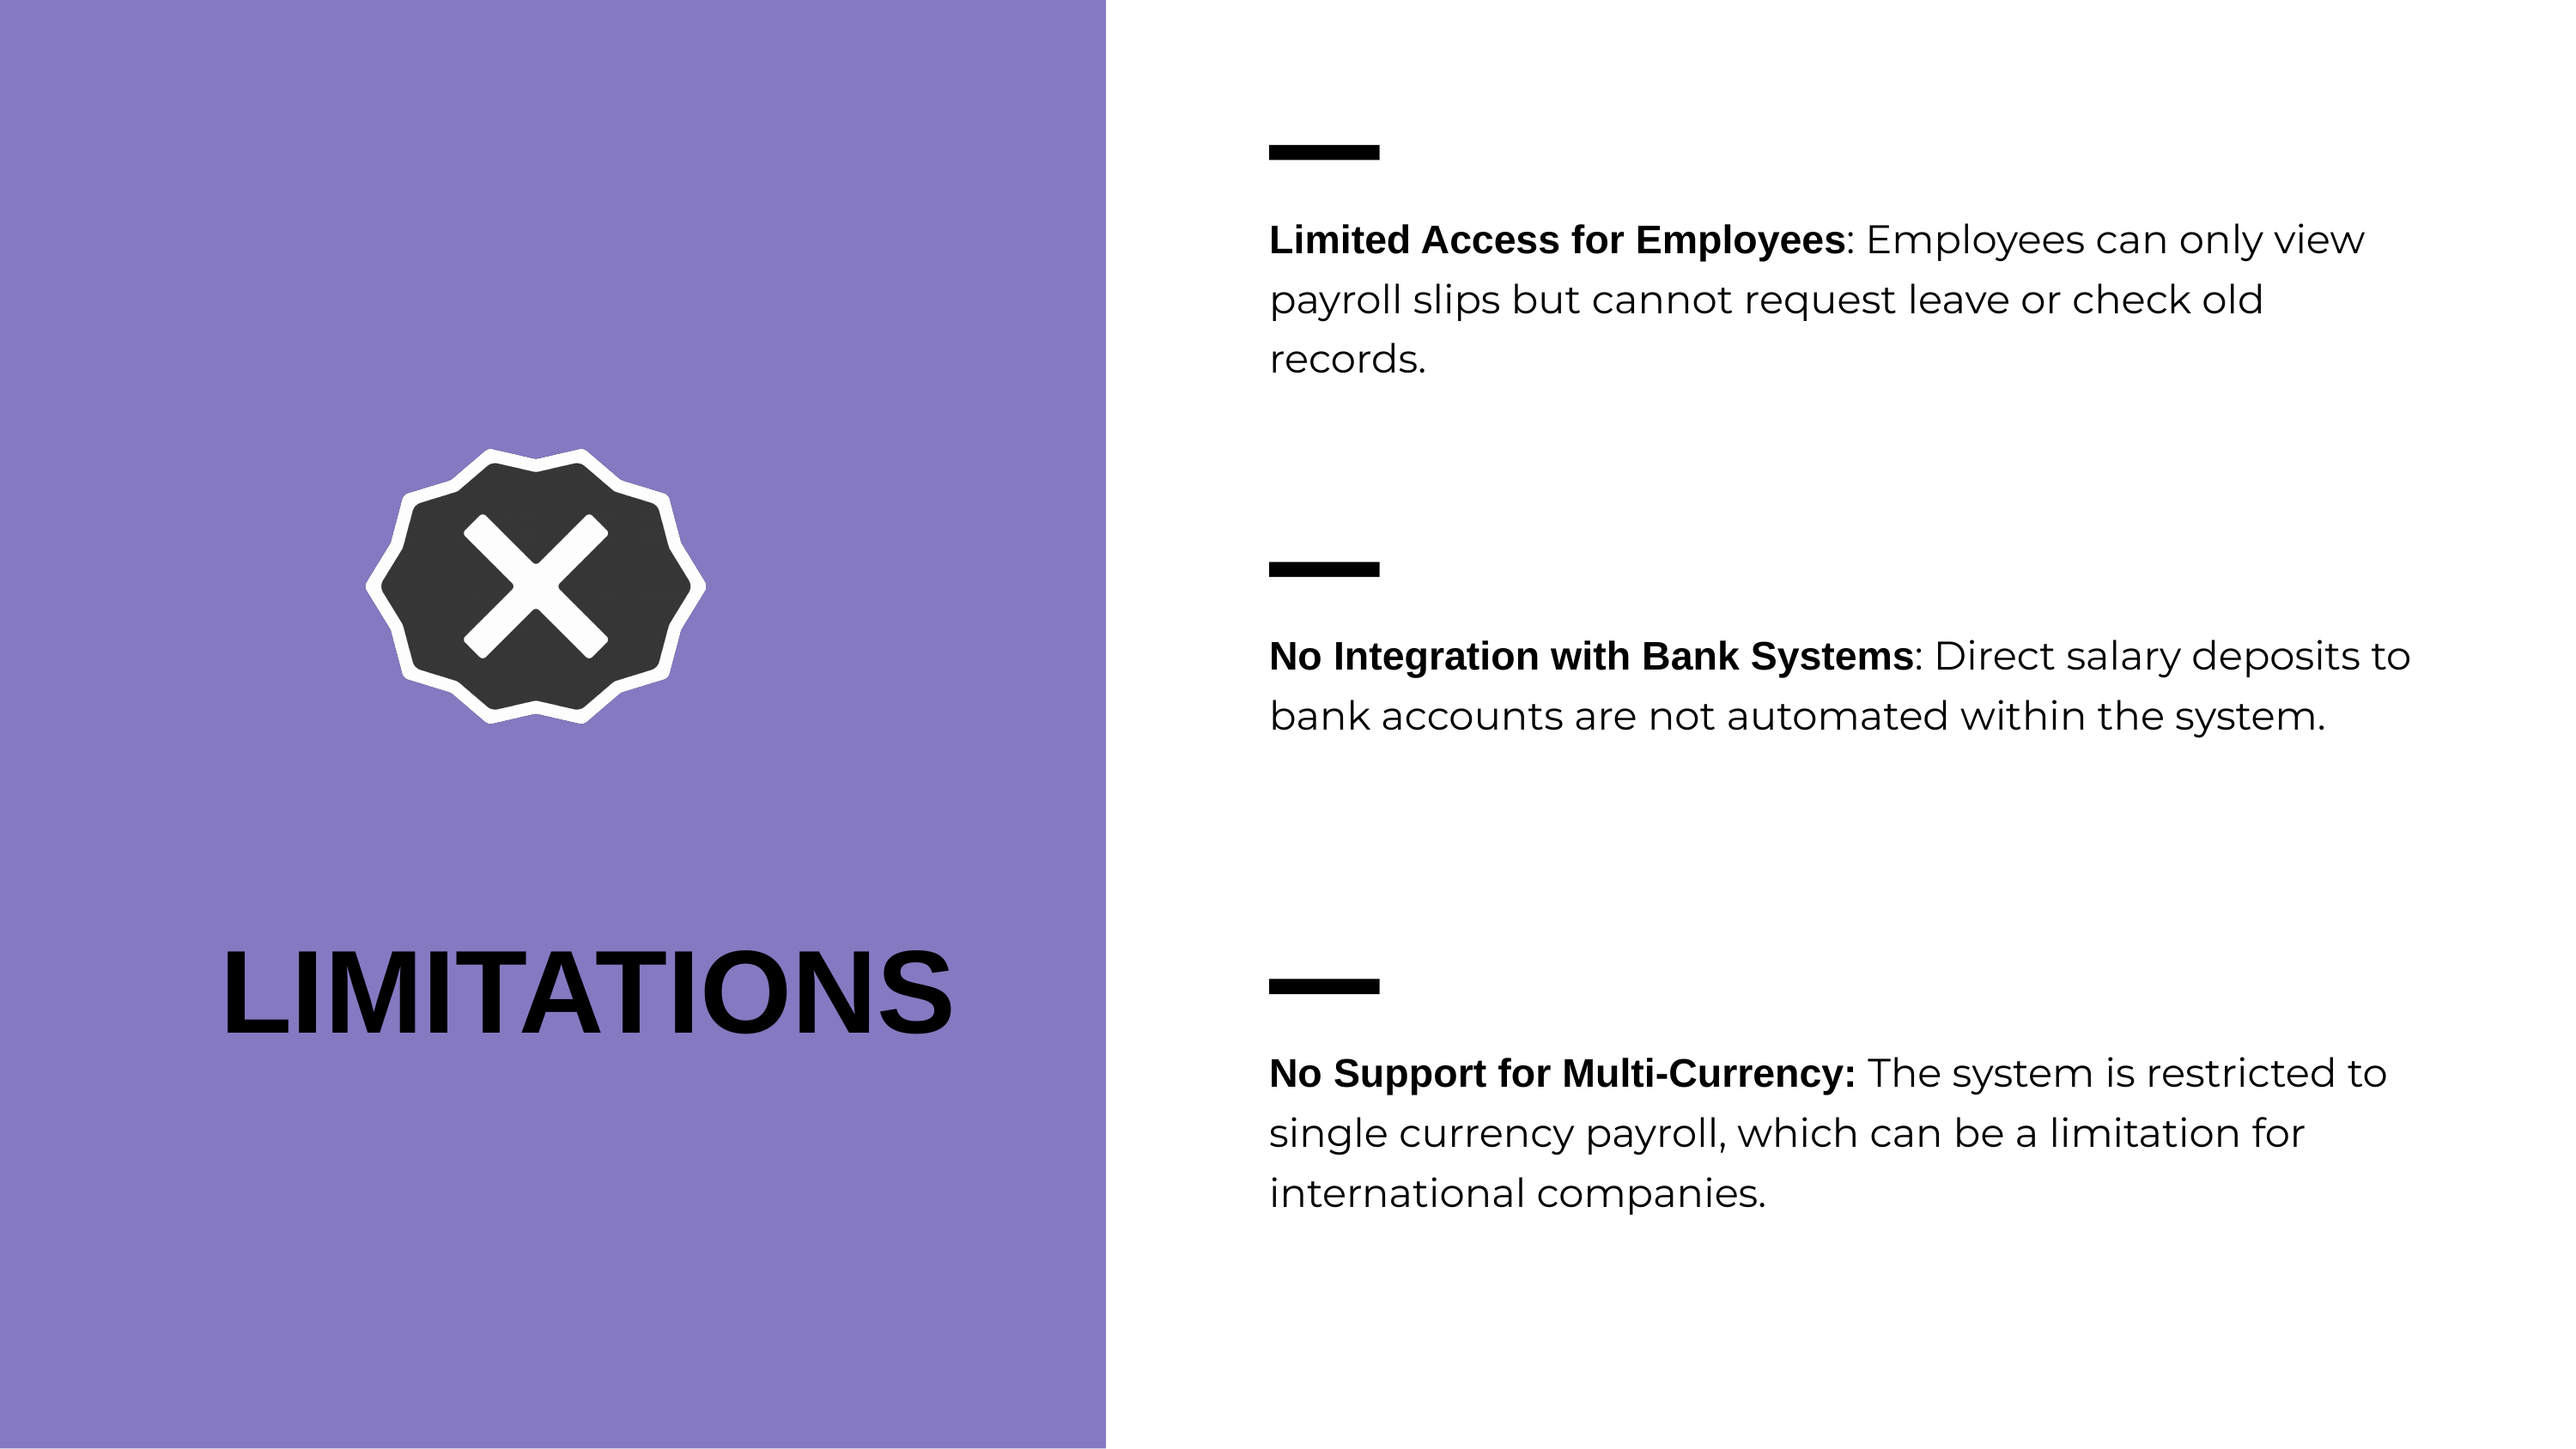

Limited Access for Employees: Employees can only view payroll slips but cannot request leave or check old records.

No Integration with Bank Systems: Direct salary deposits to bank accounts are not automated within the system.
LIMITATIONS

No Support for Multi-Currency: The system is restricted to single currency payroll, which can be a limitation for international companies.